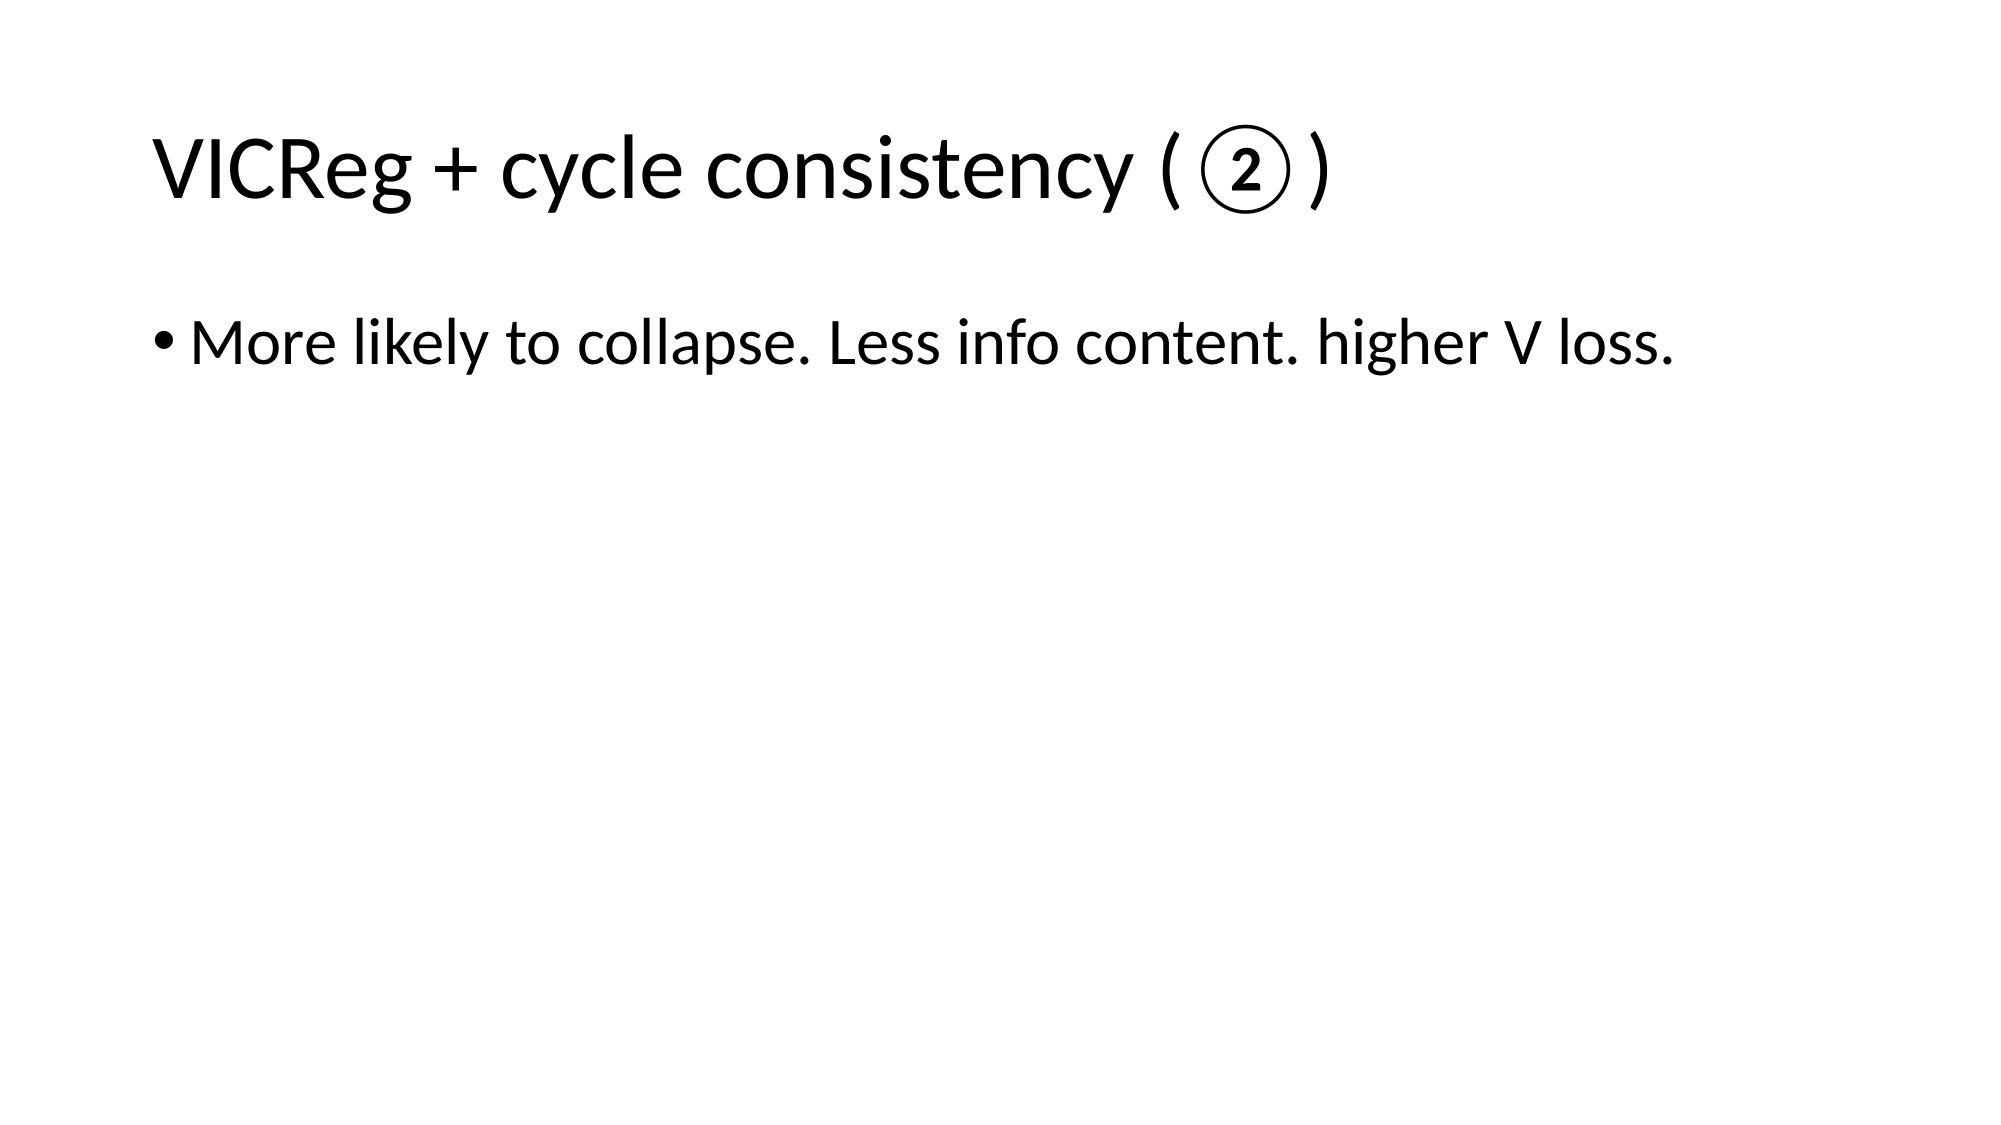

# VICReg + cycle consistency (②)
More likely to collapse. Less info content. higher V loss.